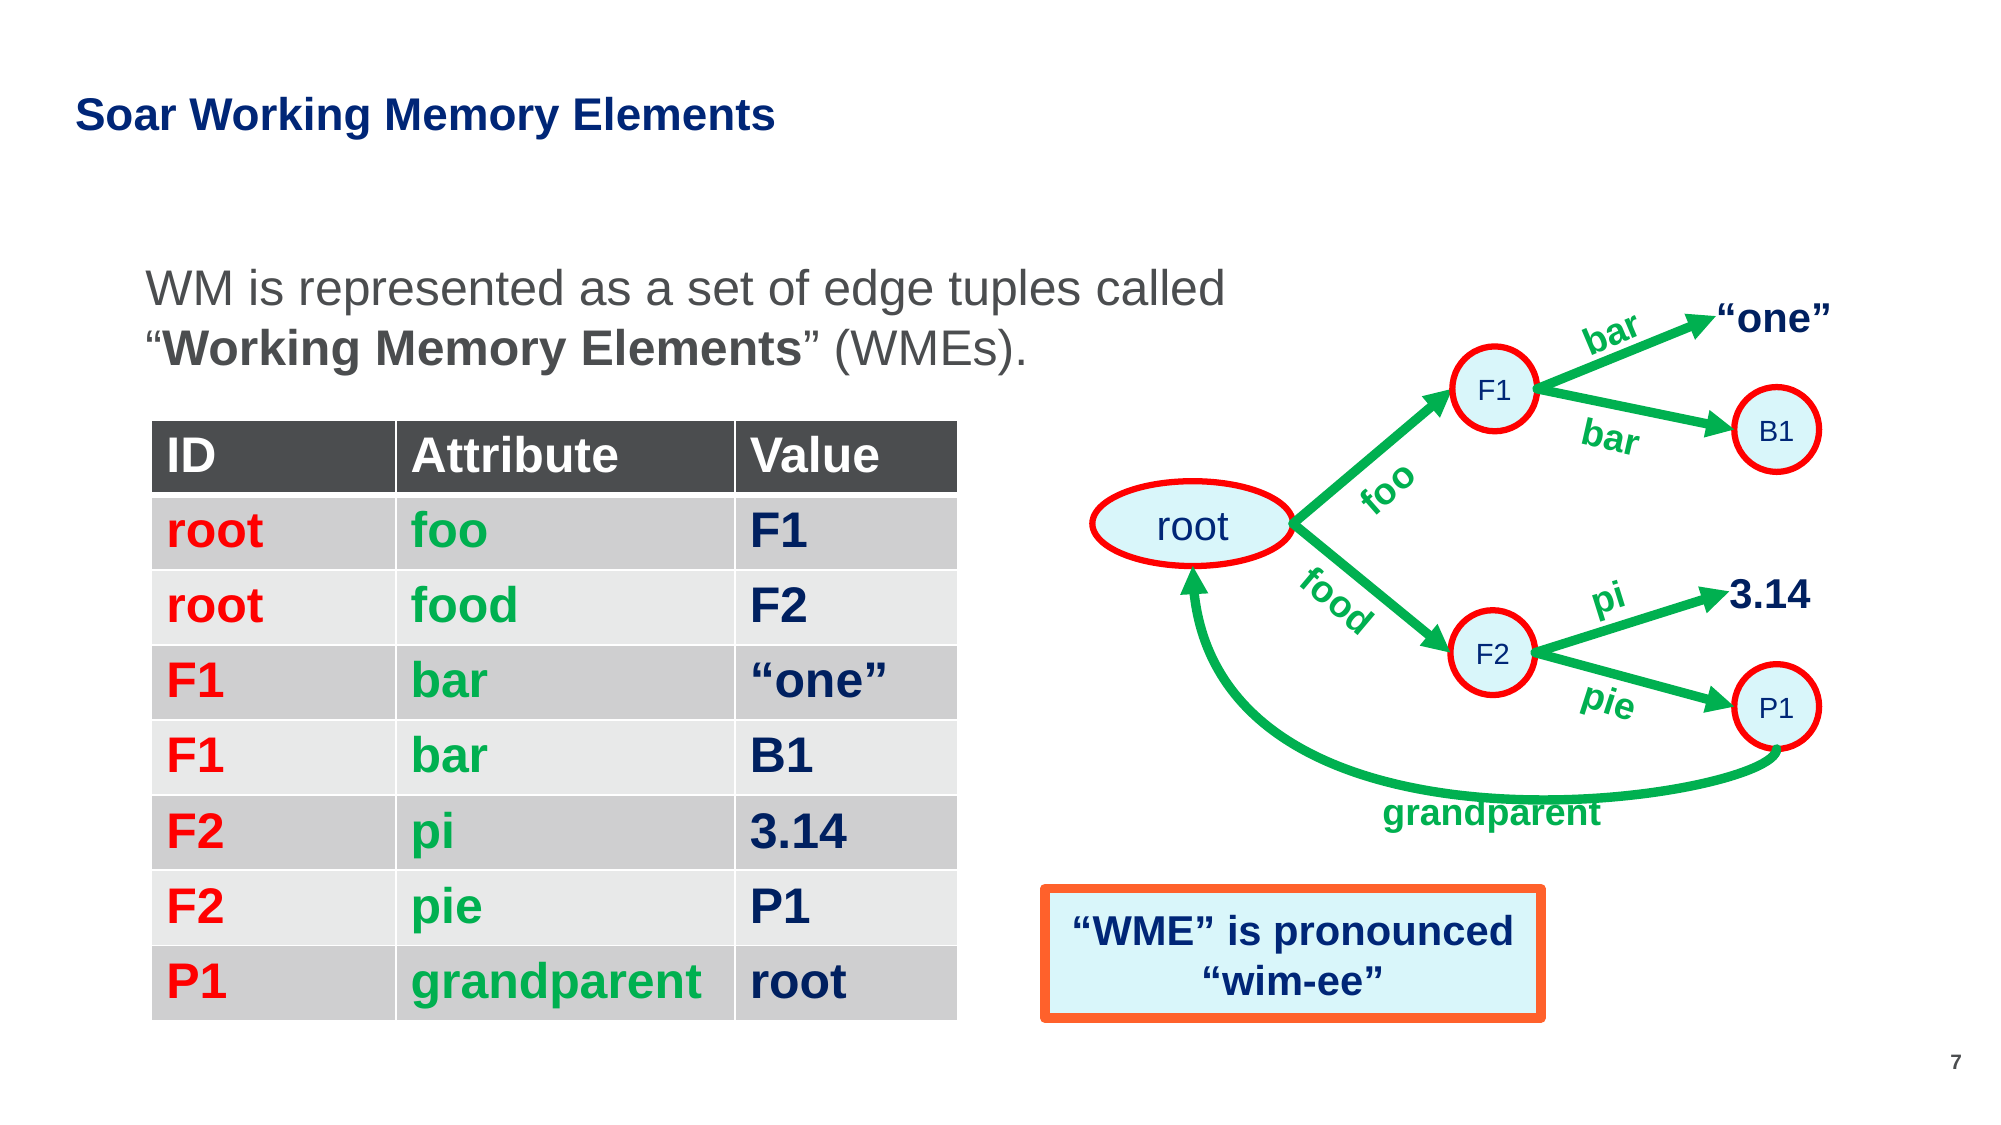

# Soar Working Memory Elements
WM is represented as a set of edge tuples called “Working Memory Elements” (WMEs).
“one”
bar
F1
B1
bar
foo
root
3.14
pi
food
F2
P1
pie
grandparent
| ID | Attribute | Value |
| --- | --- | --- |
| root | foo | F1 |
| root | food | F2 |
| F1 | bar | “one” |
| F1 | bar | B1 |
| F2 | pi | 3.14 |
| F2 | pie | P1 |
| P1 | grandparent | root |
“WME” is pronounced “wim-ee”